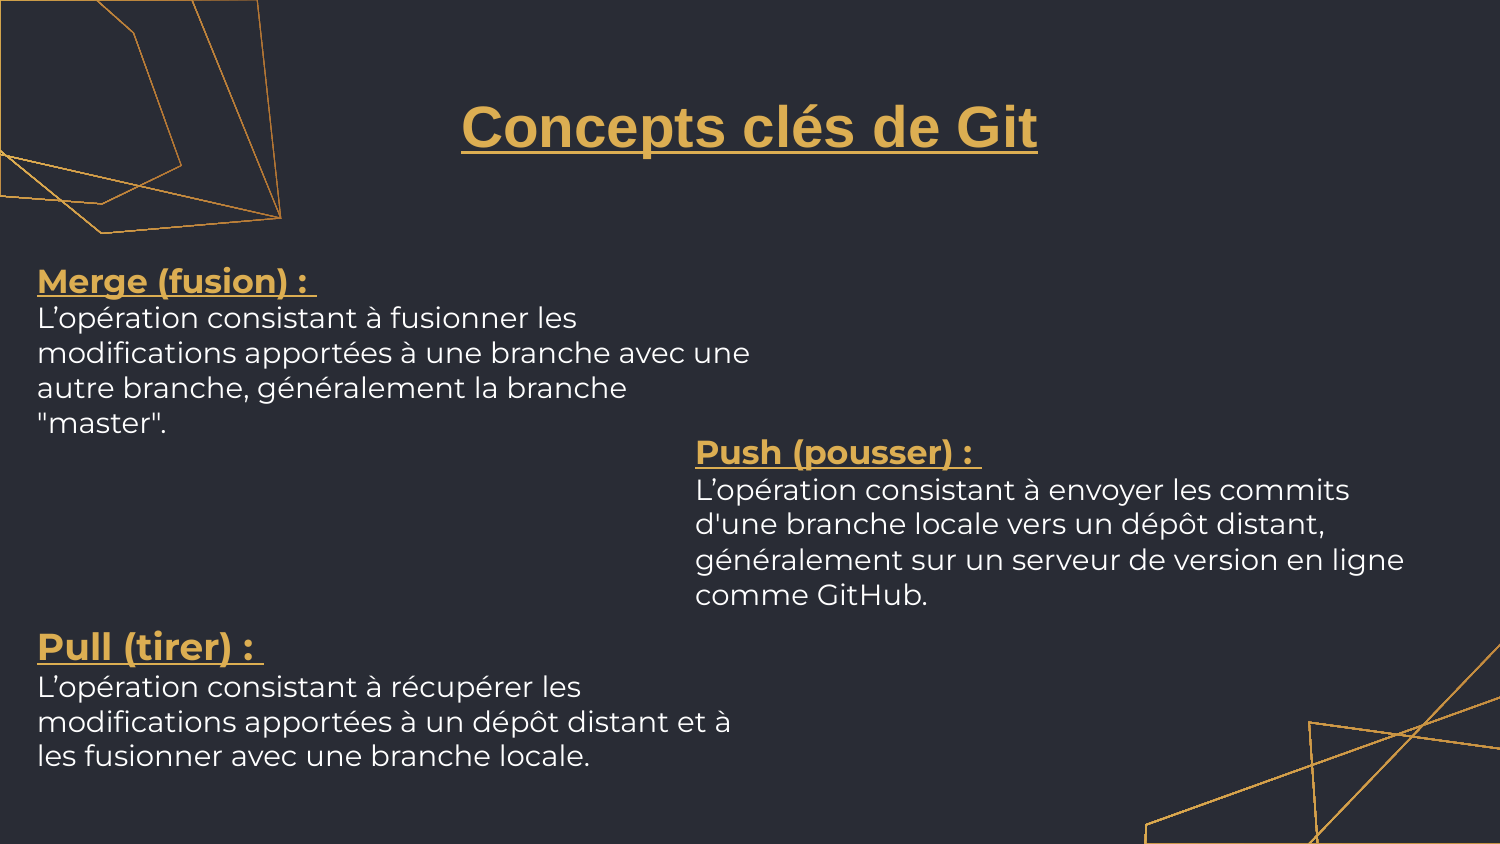

# Concepts clés de Git
Merge (fusion) :
L’opération consistant à fusionner les modifications apportées à une branche avec une autre branche, généralement la branche "master".
Push (pousser) :
L’opération consistant à envoyer les commits d'une branche locale vers un dépôt distant, généralement sur un serveur de version en ligne comme GitHub.
Pull (tirer) :
L’opération consistant à récupérer les modifications apportées à un dépôt distant et à les fusionner avec une branche locale.